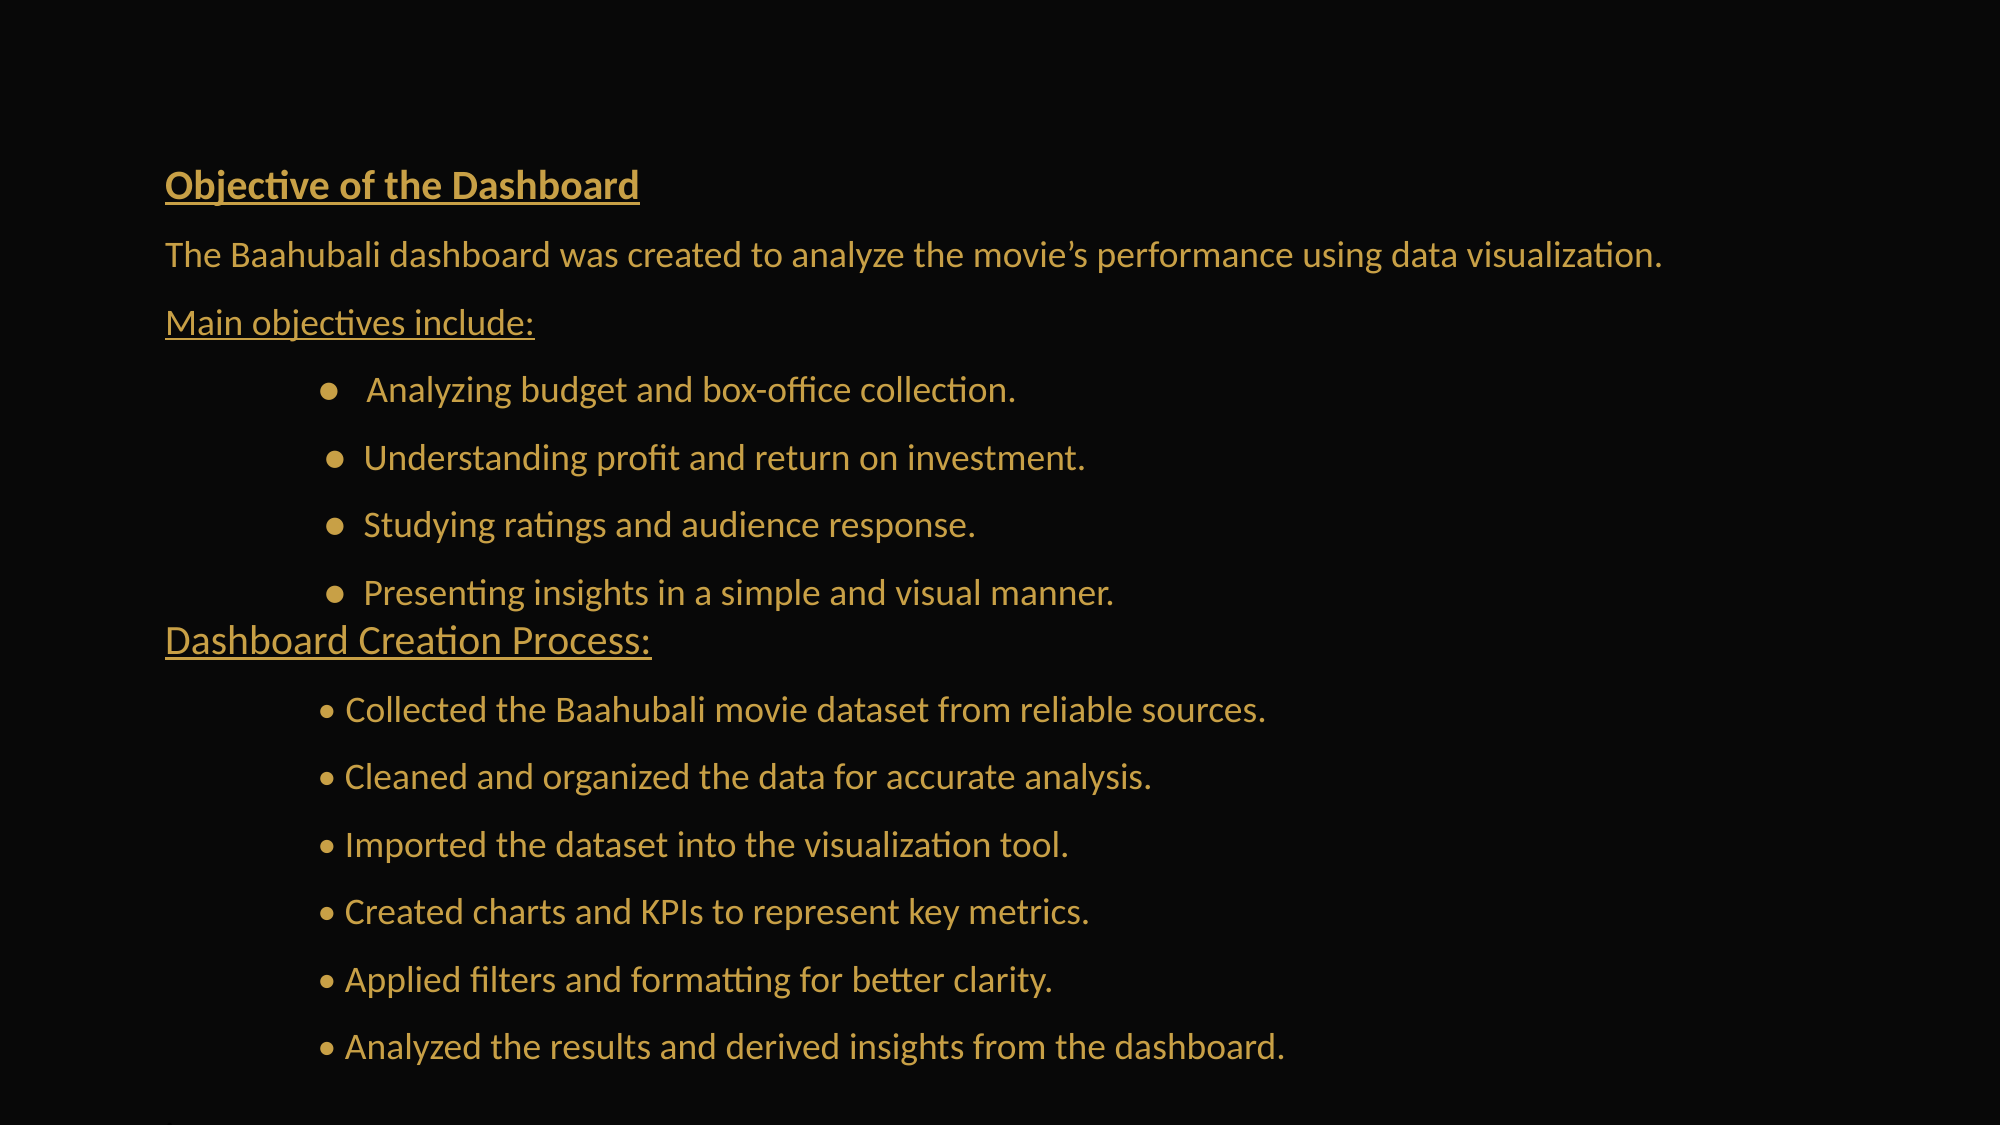

Objective of the Dashboard
The Baahubali dashboard was created to analyze the movie’s performance using data visualization.
Main objectives include:
                  ●   Analyzing budget and box-office collection.
       	 ●  Understanding profit and return on investment.
        	 ●  Studying ratings and audience response.
        	 ●  Presenting insights in a simple and visual manner.
Dashboard Creation Process:
                  • Collected the Baahubali movie dataset from reliable sources.
                  • Cleaned and organized the data for accurate analysis.
                  • Imported the dataset into the visualization tool.
                  • Created charts and KPIs to represent key metrics.
                  • Applied filters and formatting for better clarity.
                  • Analyzed the results and derived insights from the dashboard.
.